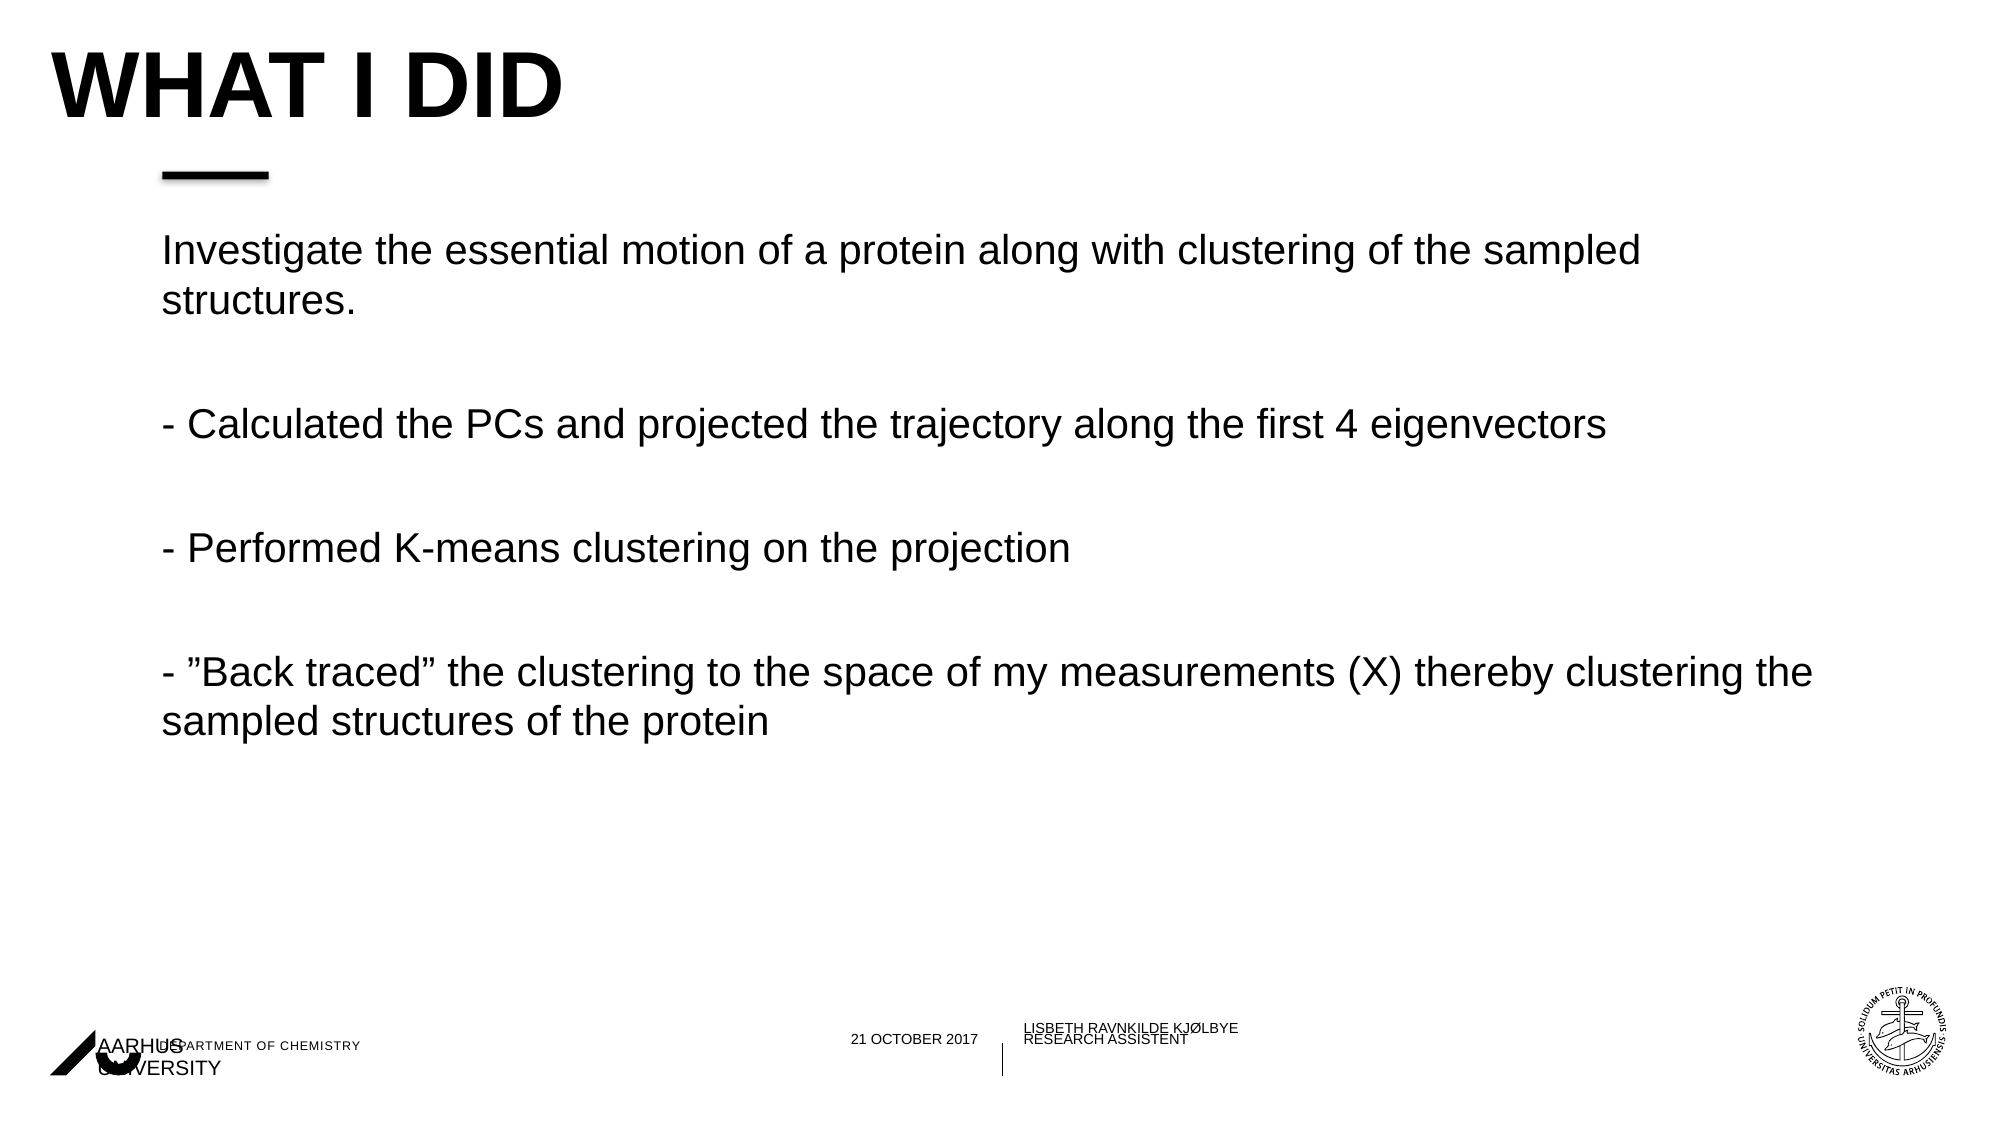

# What i did
Investigate the essential motion of a protein along with clustering of the sampled structures.

- Calculated the PCs and projected the trajectory along the first 4 eigenvectors

- Performed K-means clustering on the projection

- ”Back traced” the clustering to the space of my measurements (X) thereby clustering the sampled structures of the protein
06/11/201721/10/2017